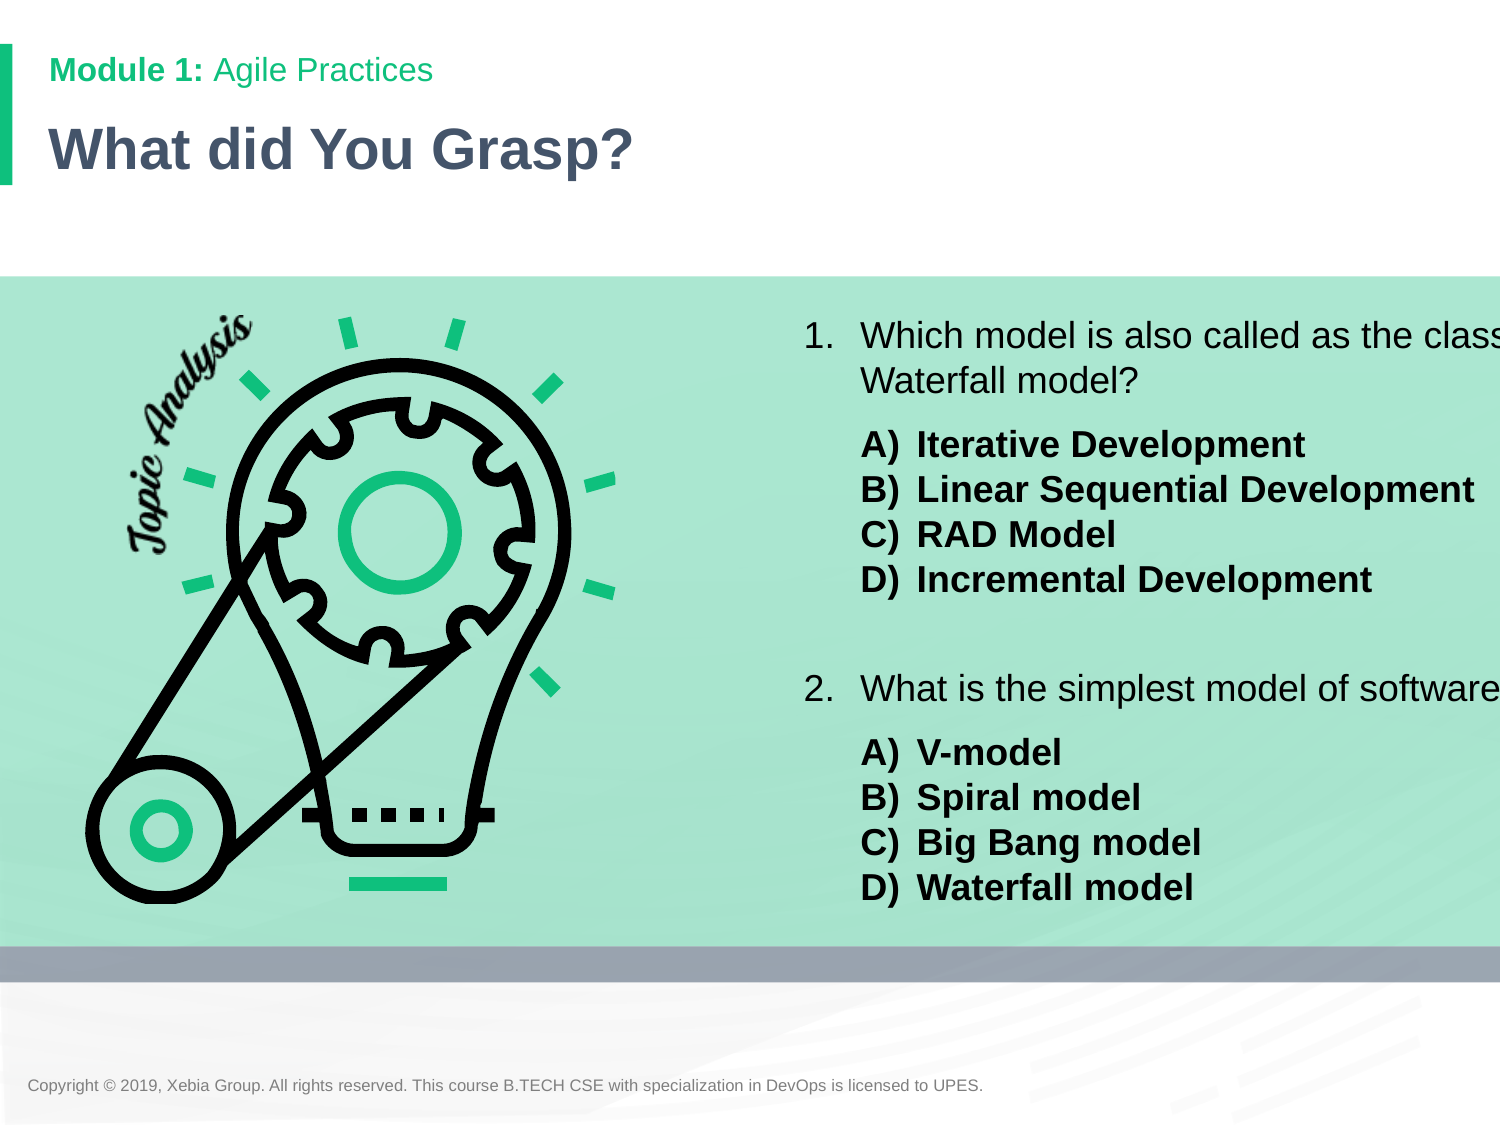

# What did You Grasp?
Which model is also called as the classic life cycle or the Waterfall model?
Iterative Development
Linear Sequential Development
RAD Model
Incremental Development

What is the simplest model of software development paradigm?
V-model
Spiral model
Big Bang model
Waterfall model